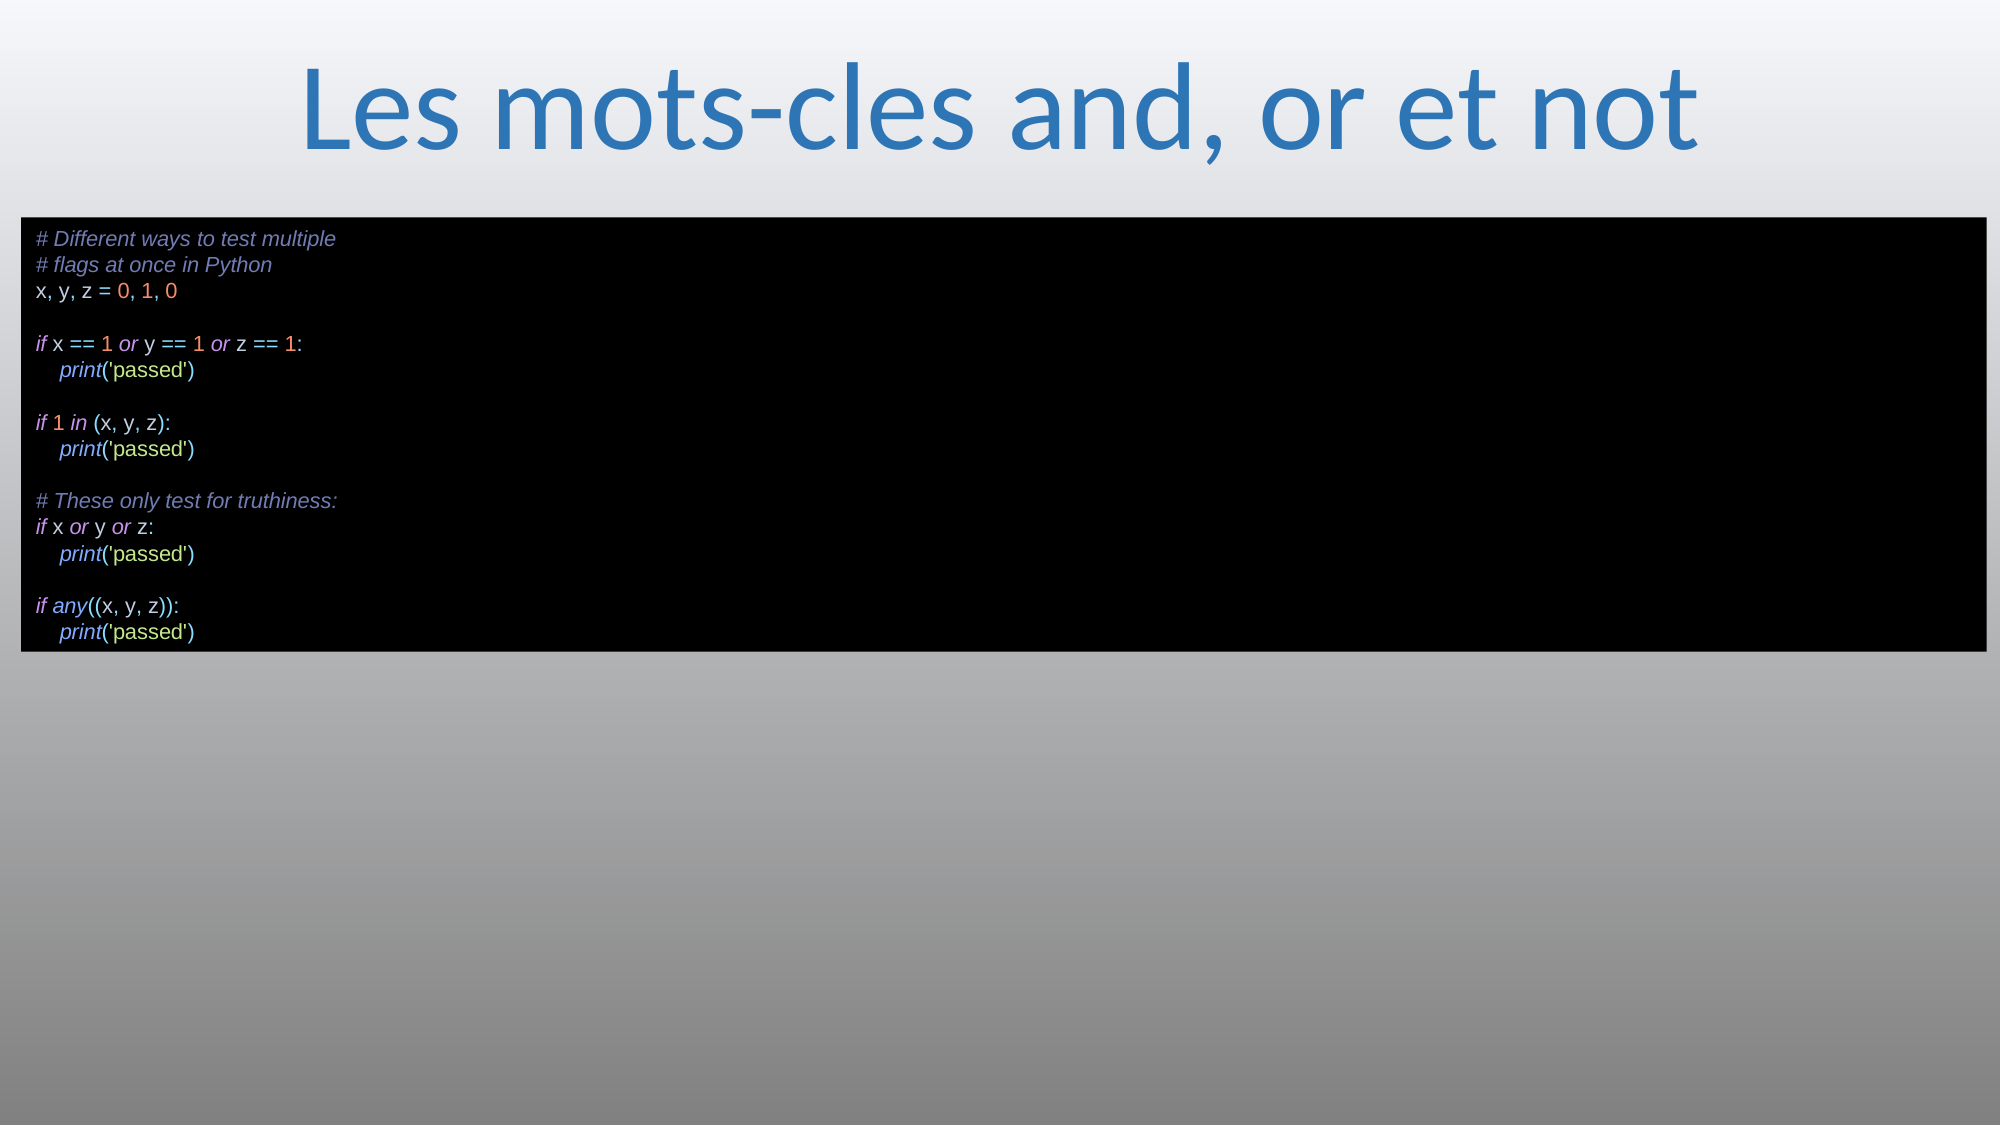

# Les mots-cles and, or et not
# Different ways to test multiple # flags at once in Python x, y, z = 0, 1, 0 if x == 1 or y == 1 or z == 1: print('passed') if 1 in (x, y, z): print('passed') # These only test for truthiness: if x or y or z: print('passed') if any((x, y, z)): print('passed')

51